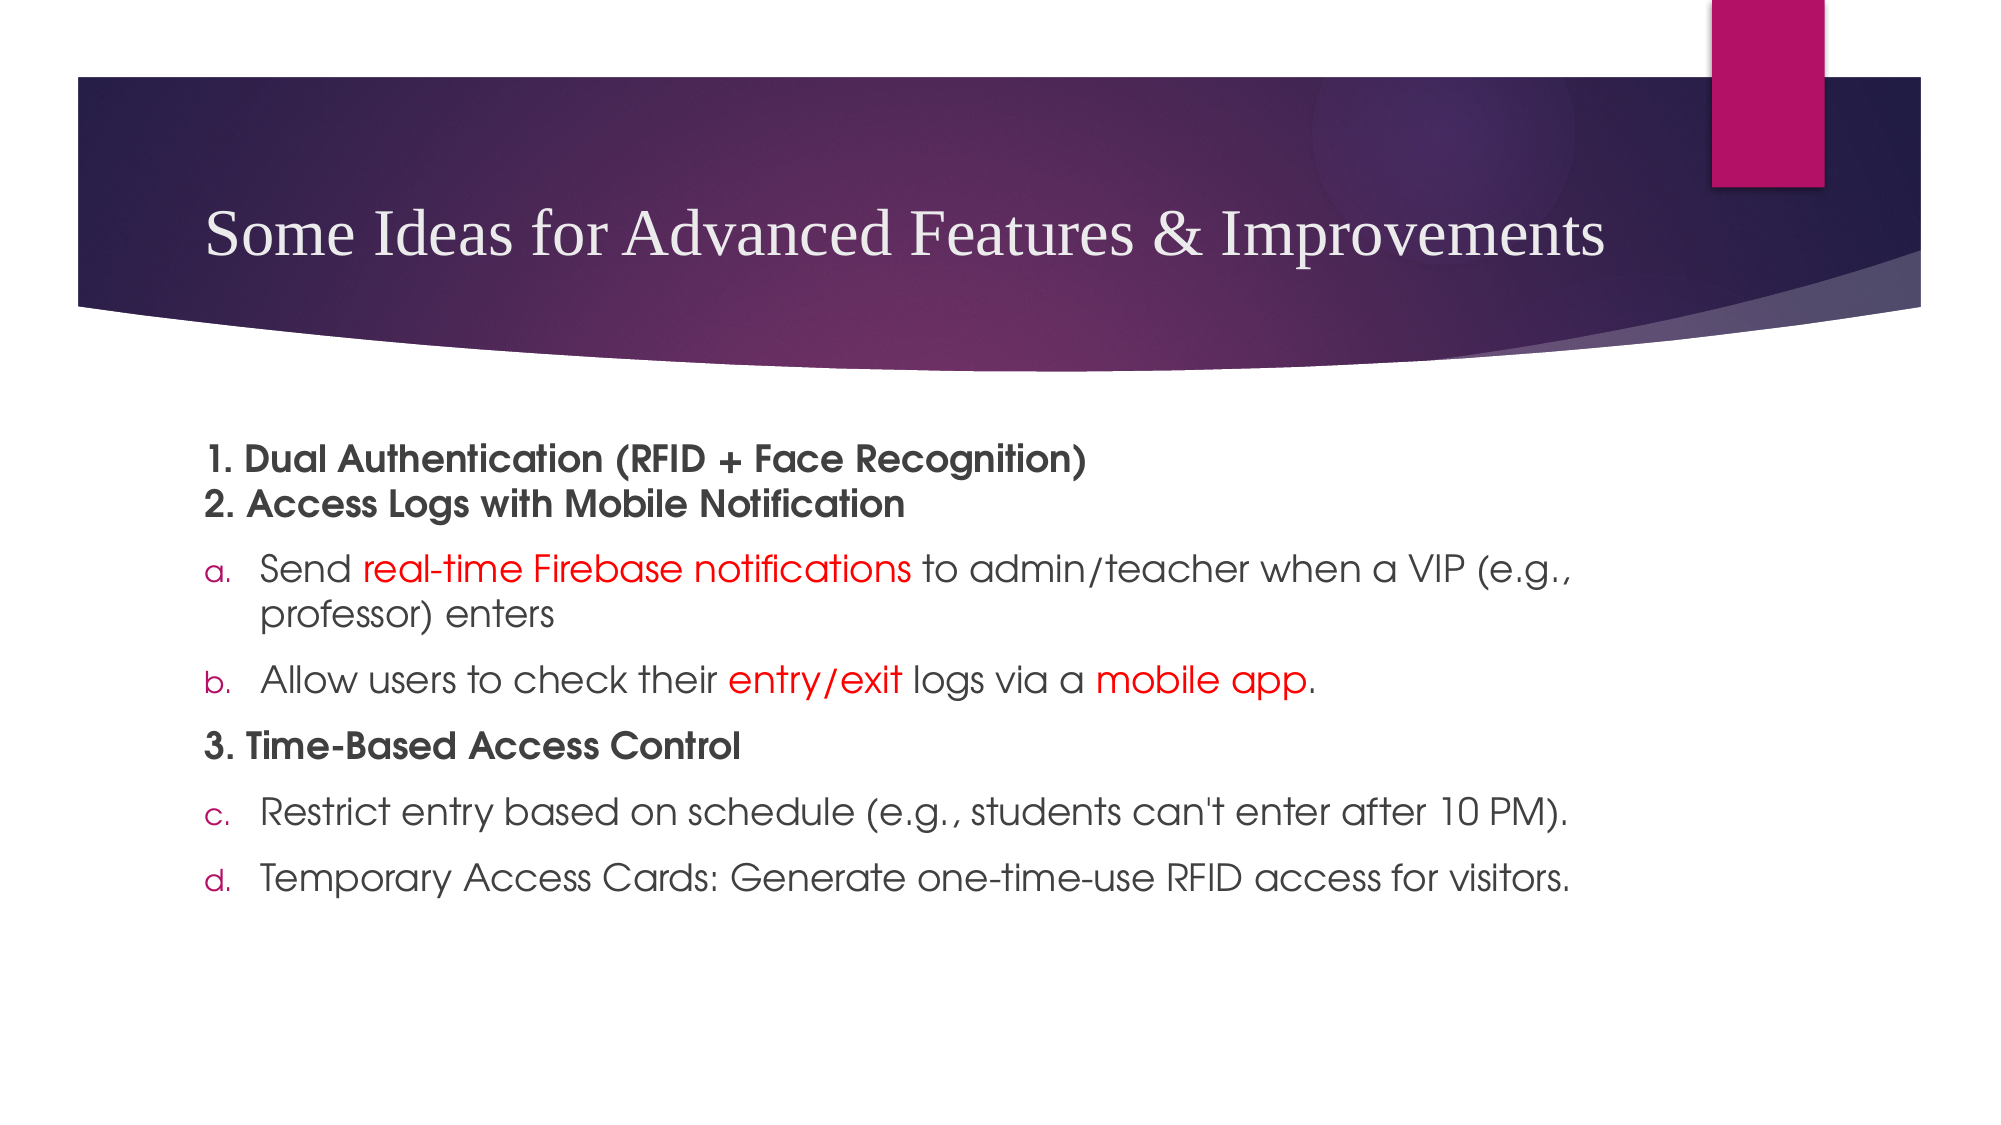

# Some Ideas for Advanced Features & Improvements
1. Dual Authentication (RFID + Face Recognition)
2. Access Logs with Mobile Notification
Send real-time Firebase notifications to admin/teacher when a VIP (e.g., professor) enters
Allow users to check their entry/exit logs via a mobile app.
3. Time-Based Access Control
Restrict entry based on schedule (e.g., students can't enter after 10 PM).
Temporary Access Cards: Generate one-time-use RFID access for visitors.